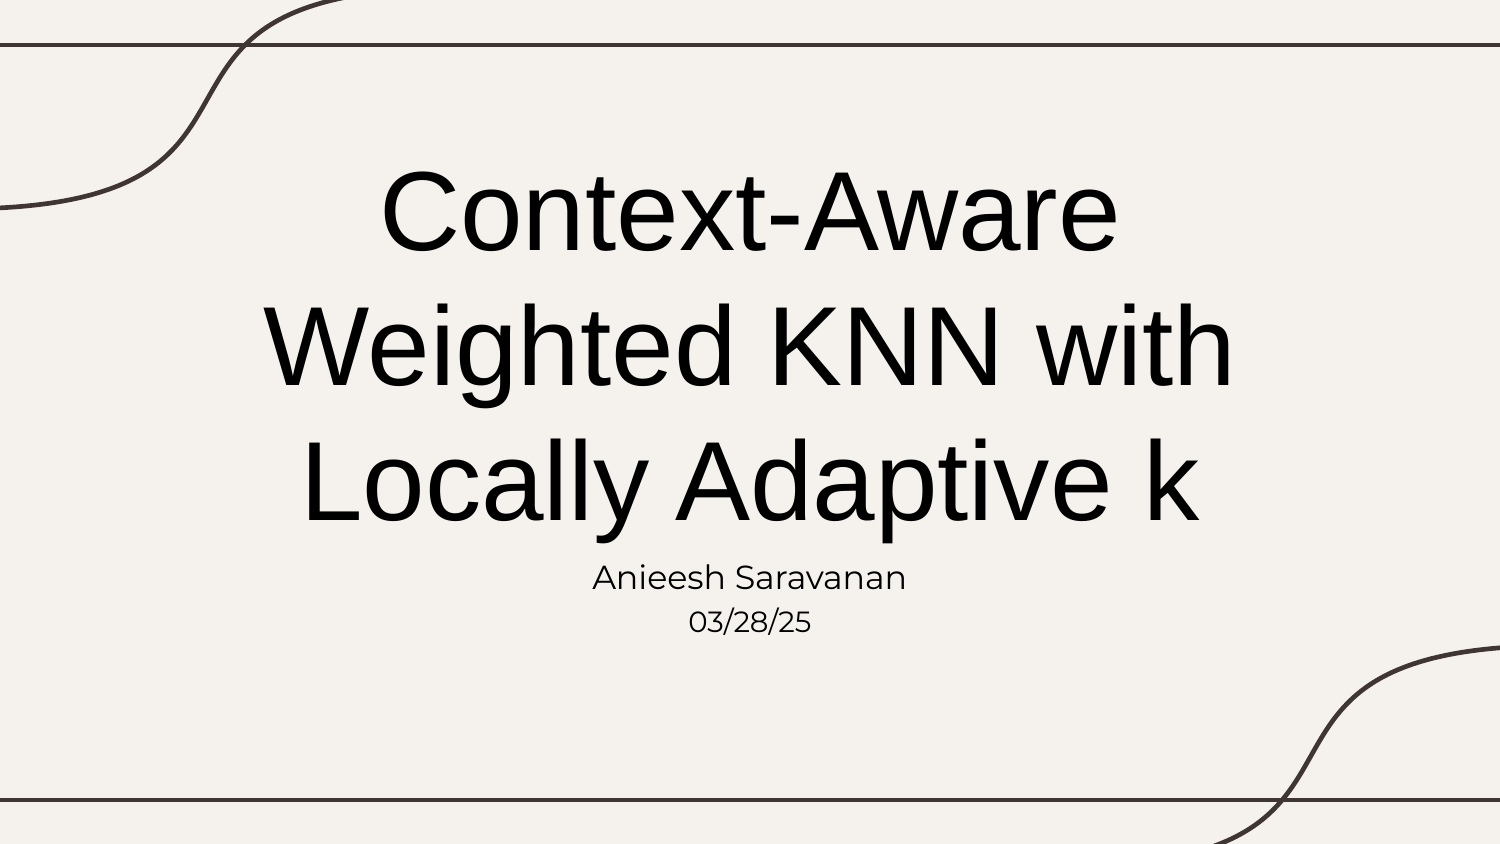

# Context-Aware Weighted KNN with Locally Adaptive k
Anieesh Saravanan
03/28/25